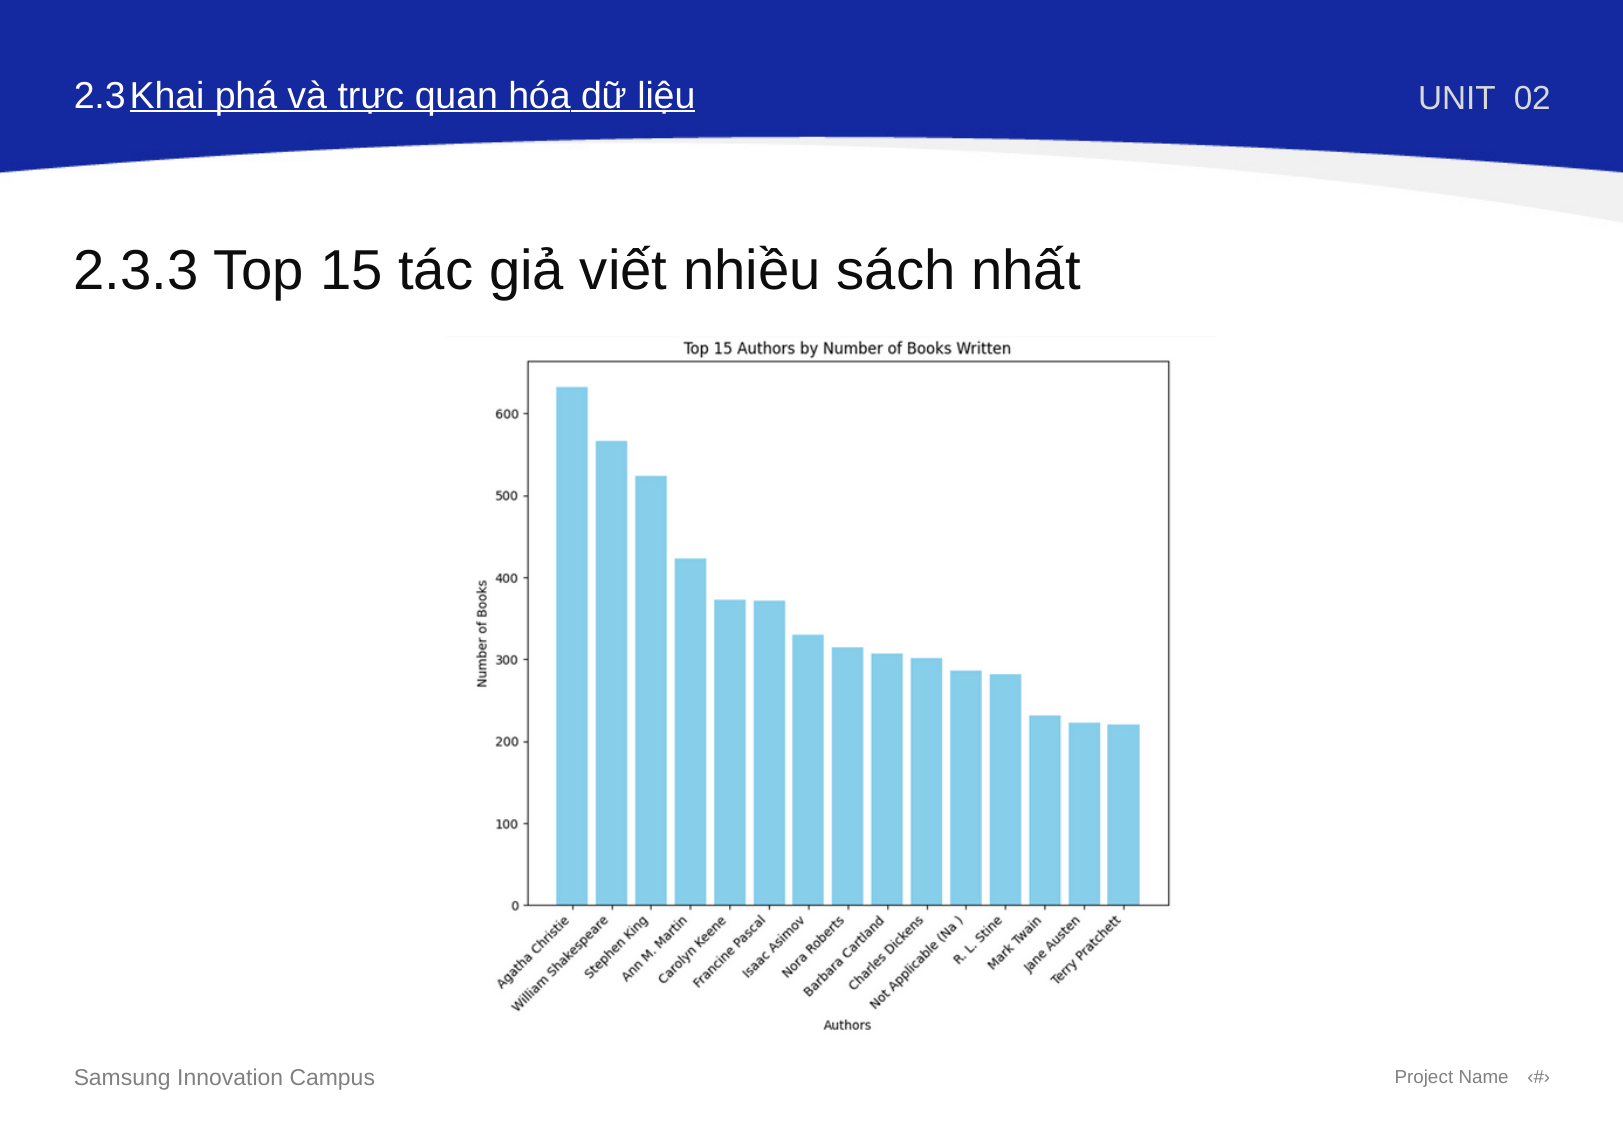

2.3
Khai phá và trực quan hóa dữ liệu
UNIT
02
2.3.3 Top 15 tác giả viết nhiều sách nhất

Samsung Innovation Campus
Project Name
‹#›